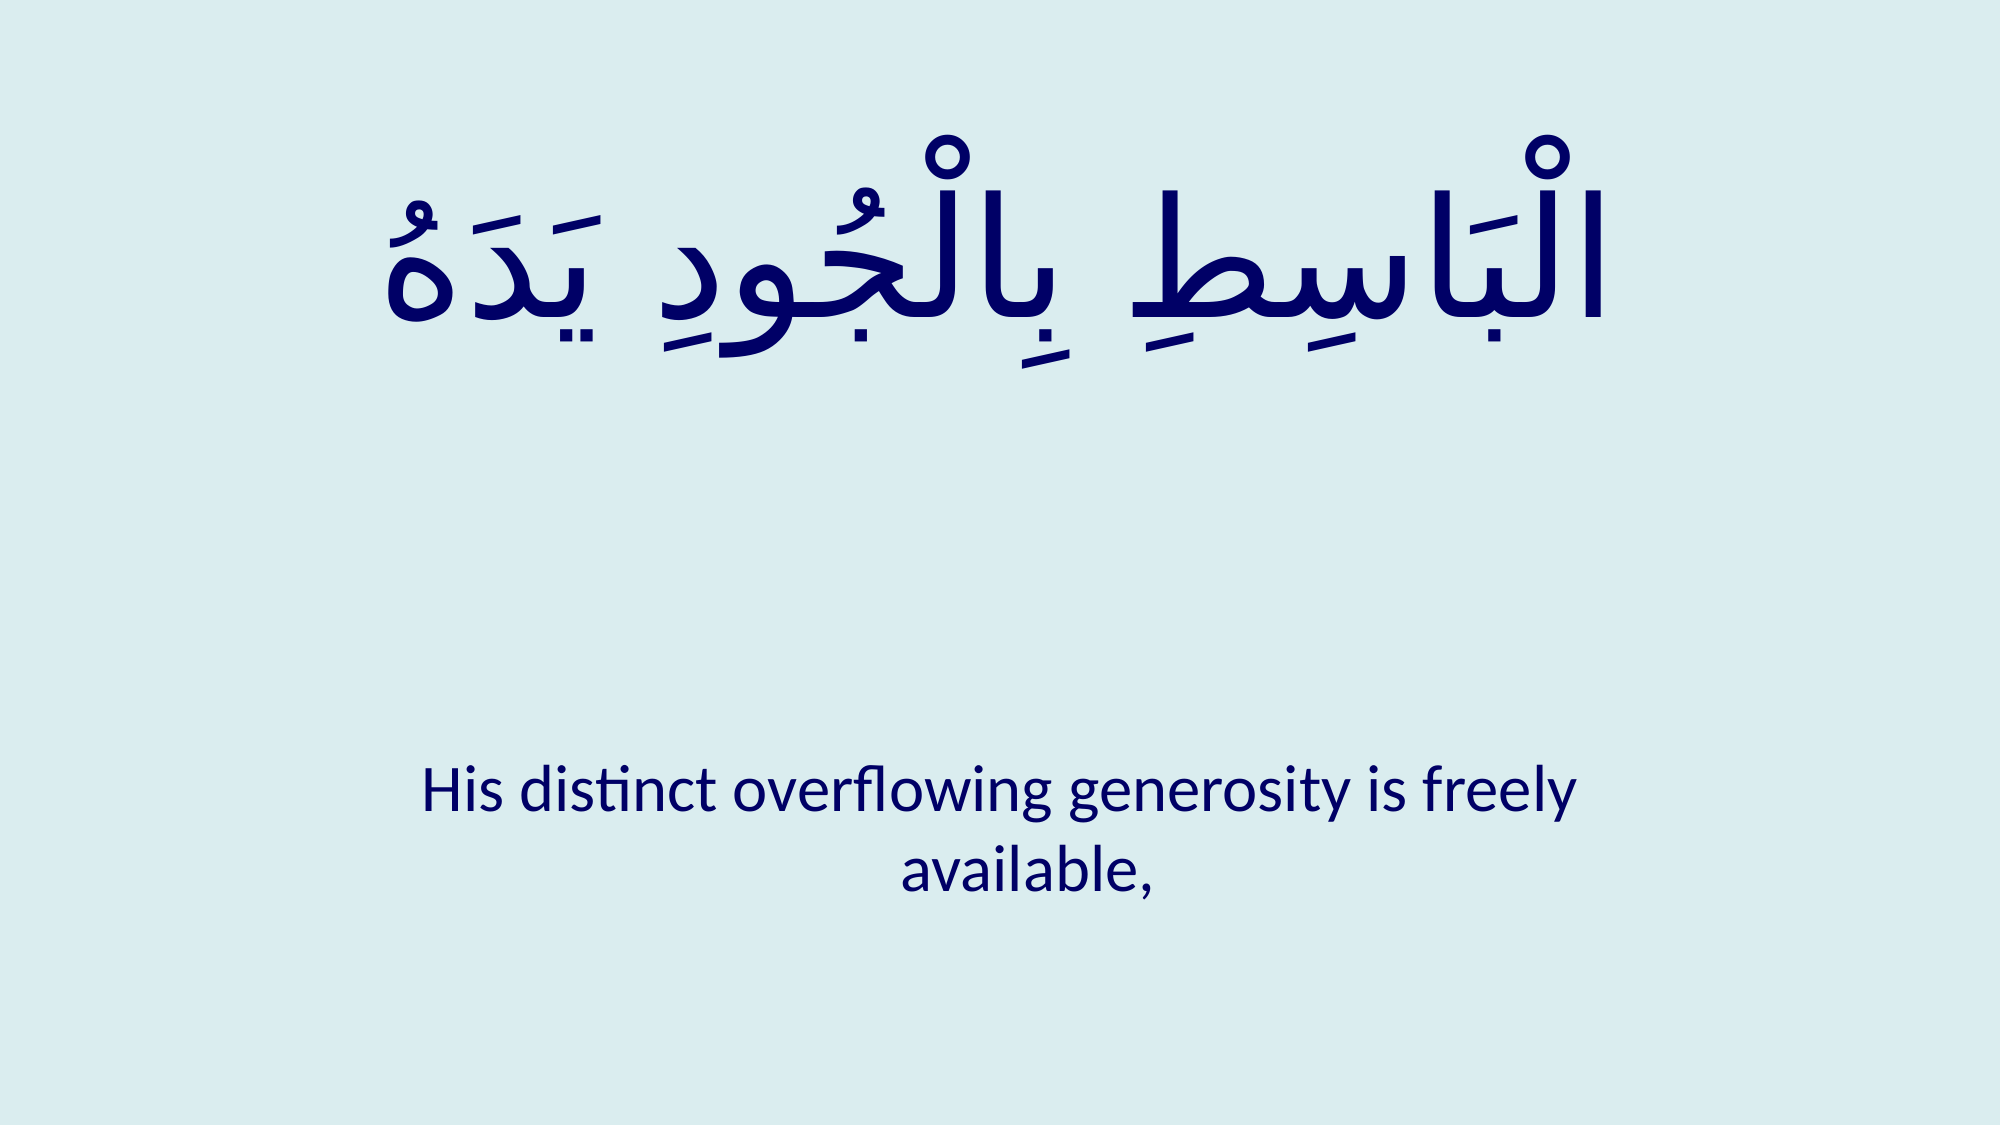

# الْبَاسِطِ بِالْجُودِ يَدَهُ
His distinct overflowing generosity is freely available,